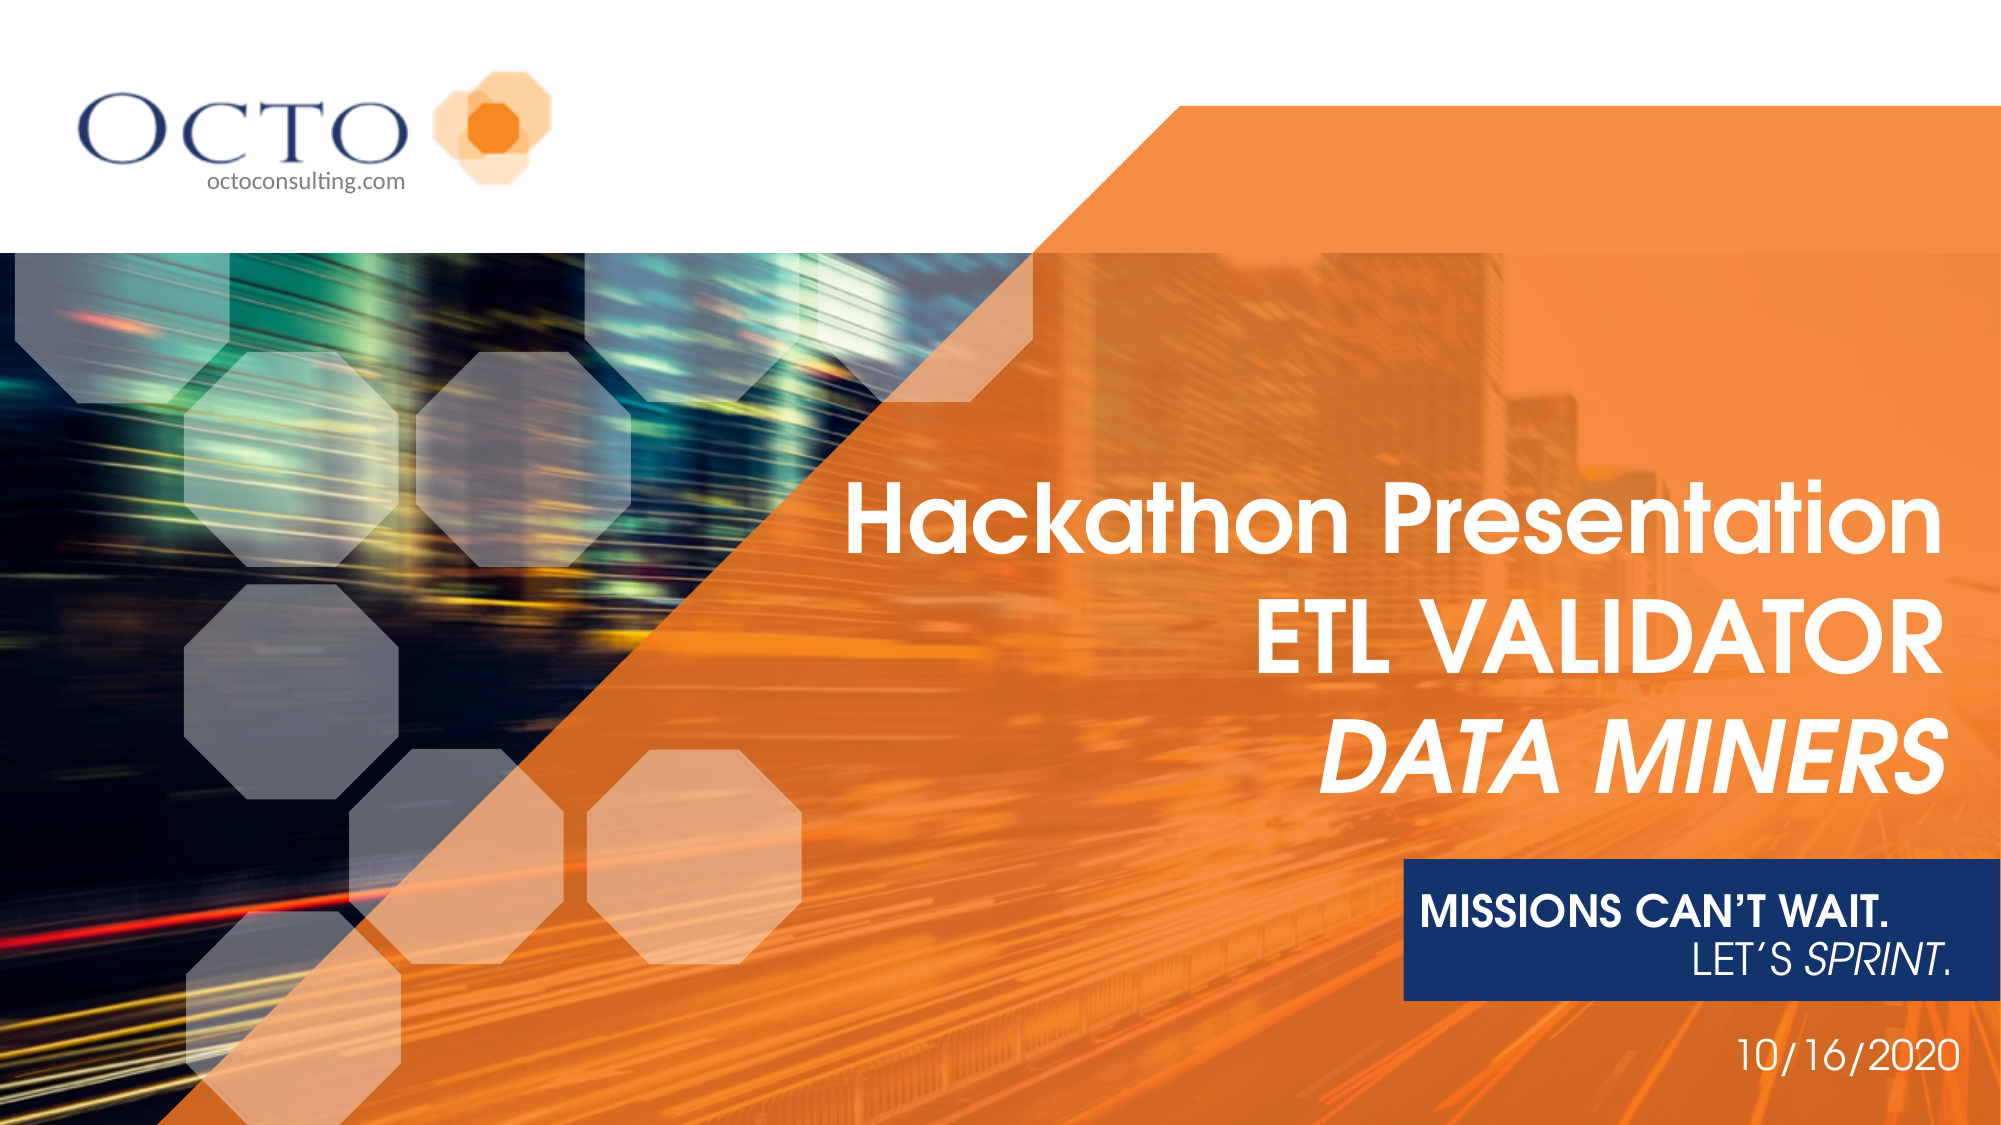

# Hackathon Presentation
ETL VALIDATOR
DATA MINERS
10/16/2020